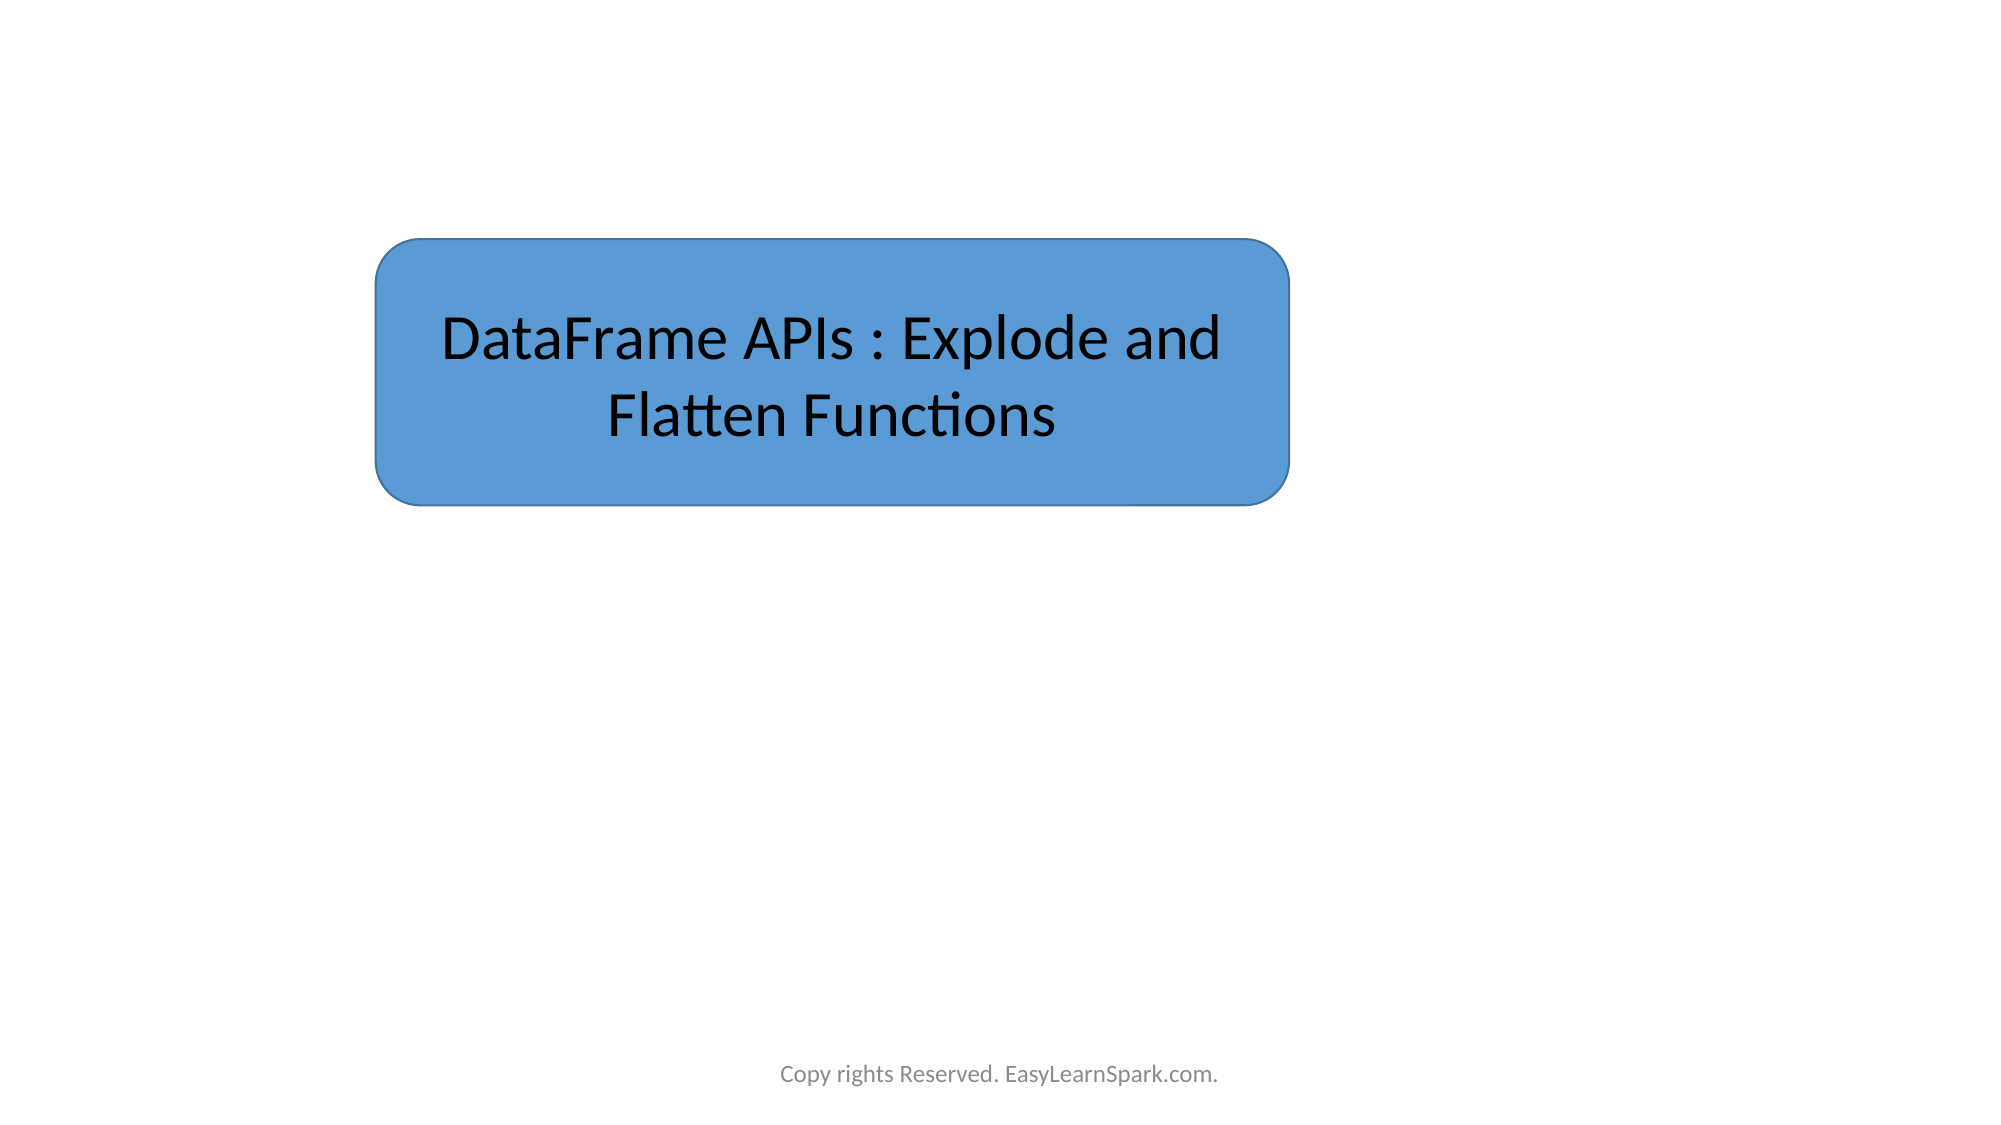

DataFrame APIs : Explode and Flatten Functions
Copy rights Reserved. EasyLearnSpark.com.